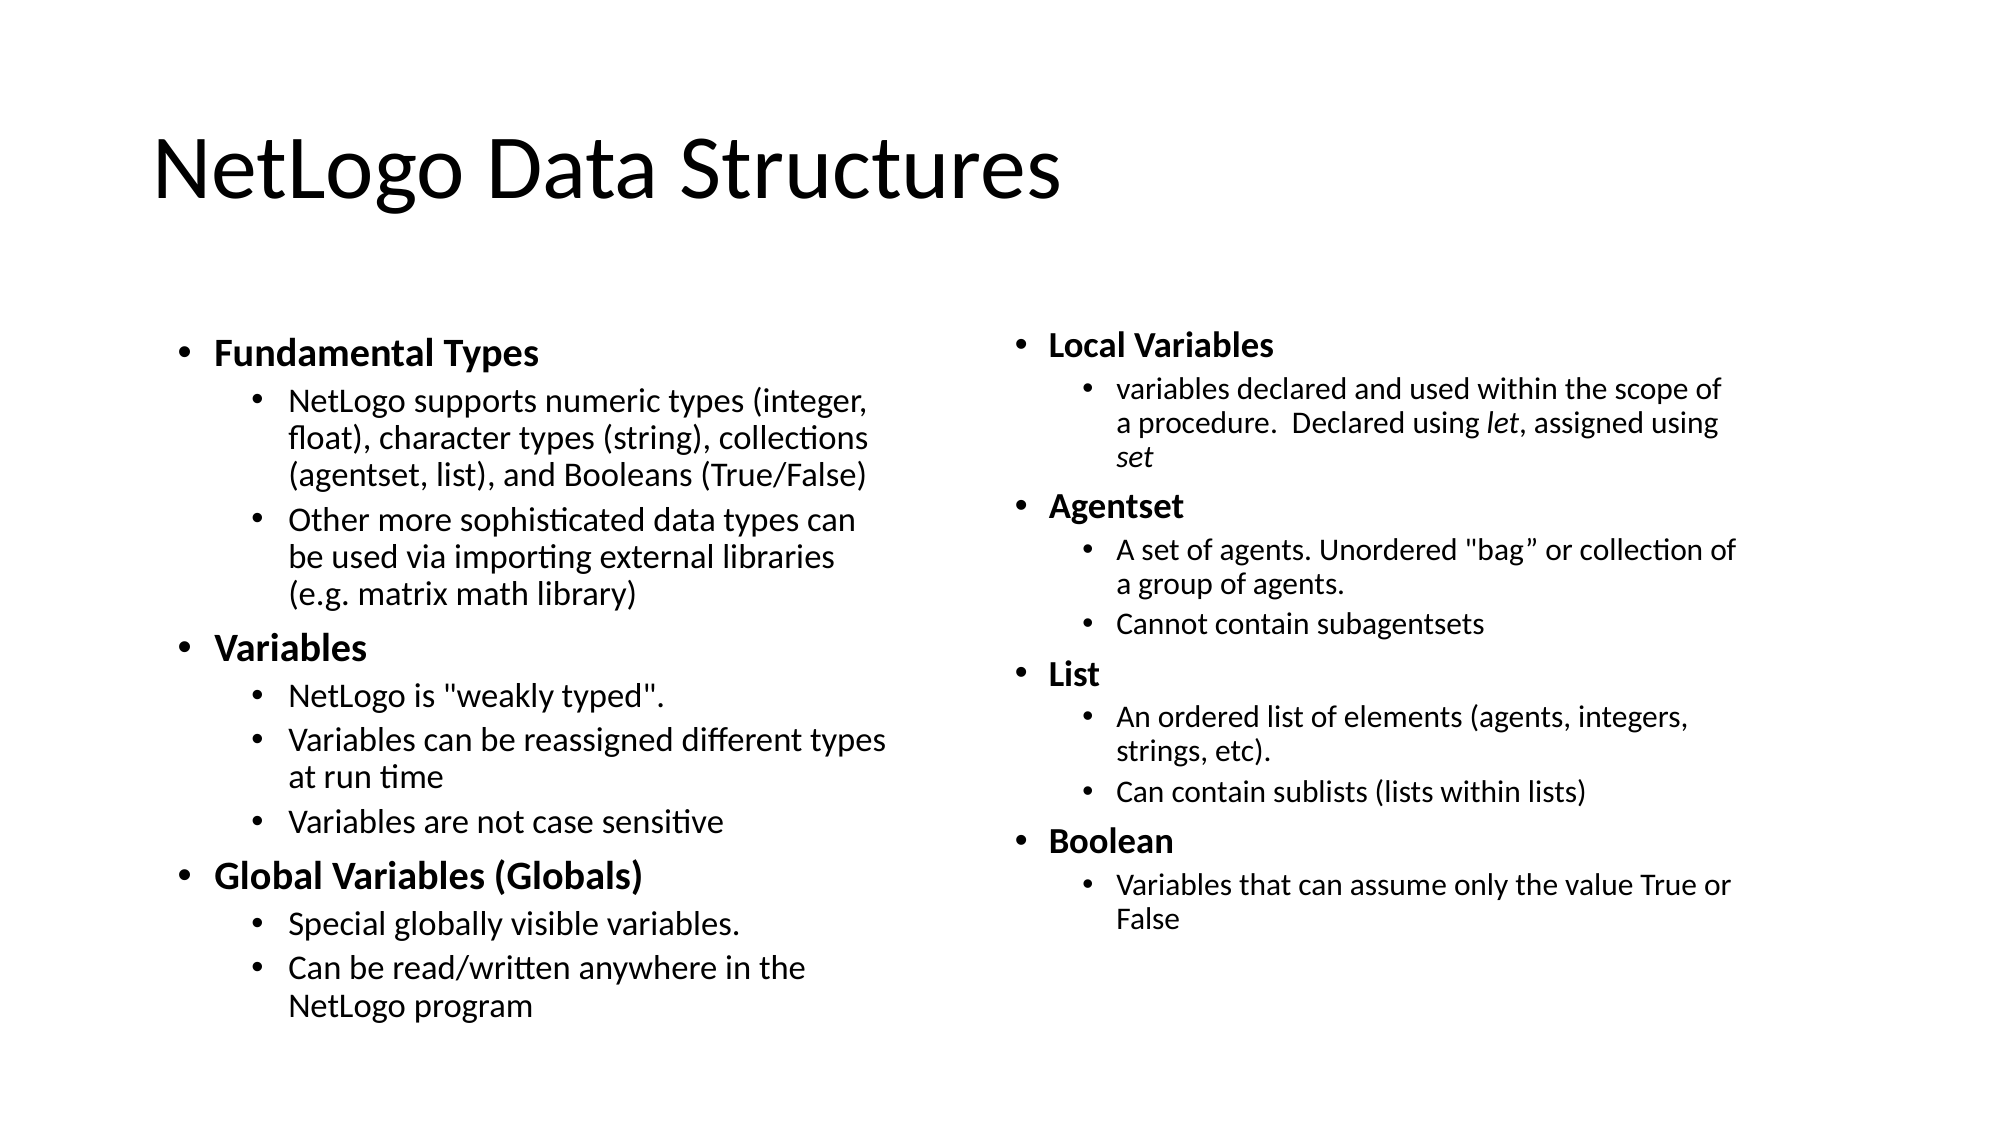

# NetLogo Data Structures
Local Variables
variables declared and used within the scope of a procedure.  Declared using let, assigned using set
Agentset
A set of agents. Unordered "bag” or collection of a group of agents.
Cannot contain subagentsets
List
An ordered list of elements (agents, integers, strings, etc).
Can contain sublists (lists within lists)
Boolean
Variables that can assume only the value True or False
Fundamental Types
NetLogo supports numeric types (integer, ﬂoat), character types (string), collections (agentset, list), and Booleans (True/False)
Other more sophisticated data types can be used via importing external libraries (e.g. matrix math library)
Variables
NetLogo is "weakly typed".
Variables can be reassigned diﬀerent types at run time
Variables are not case sensitive
Global Variables (Globals)
Special globally visible variables.
Can be read/written anywhere in the NetLogo program